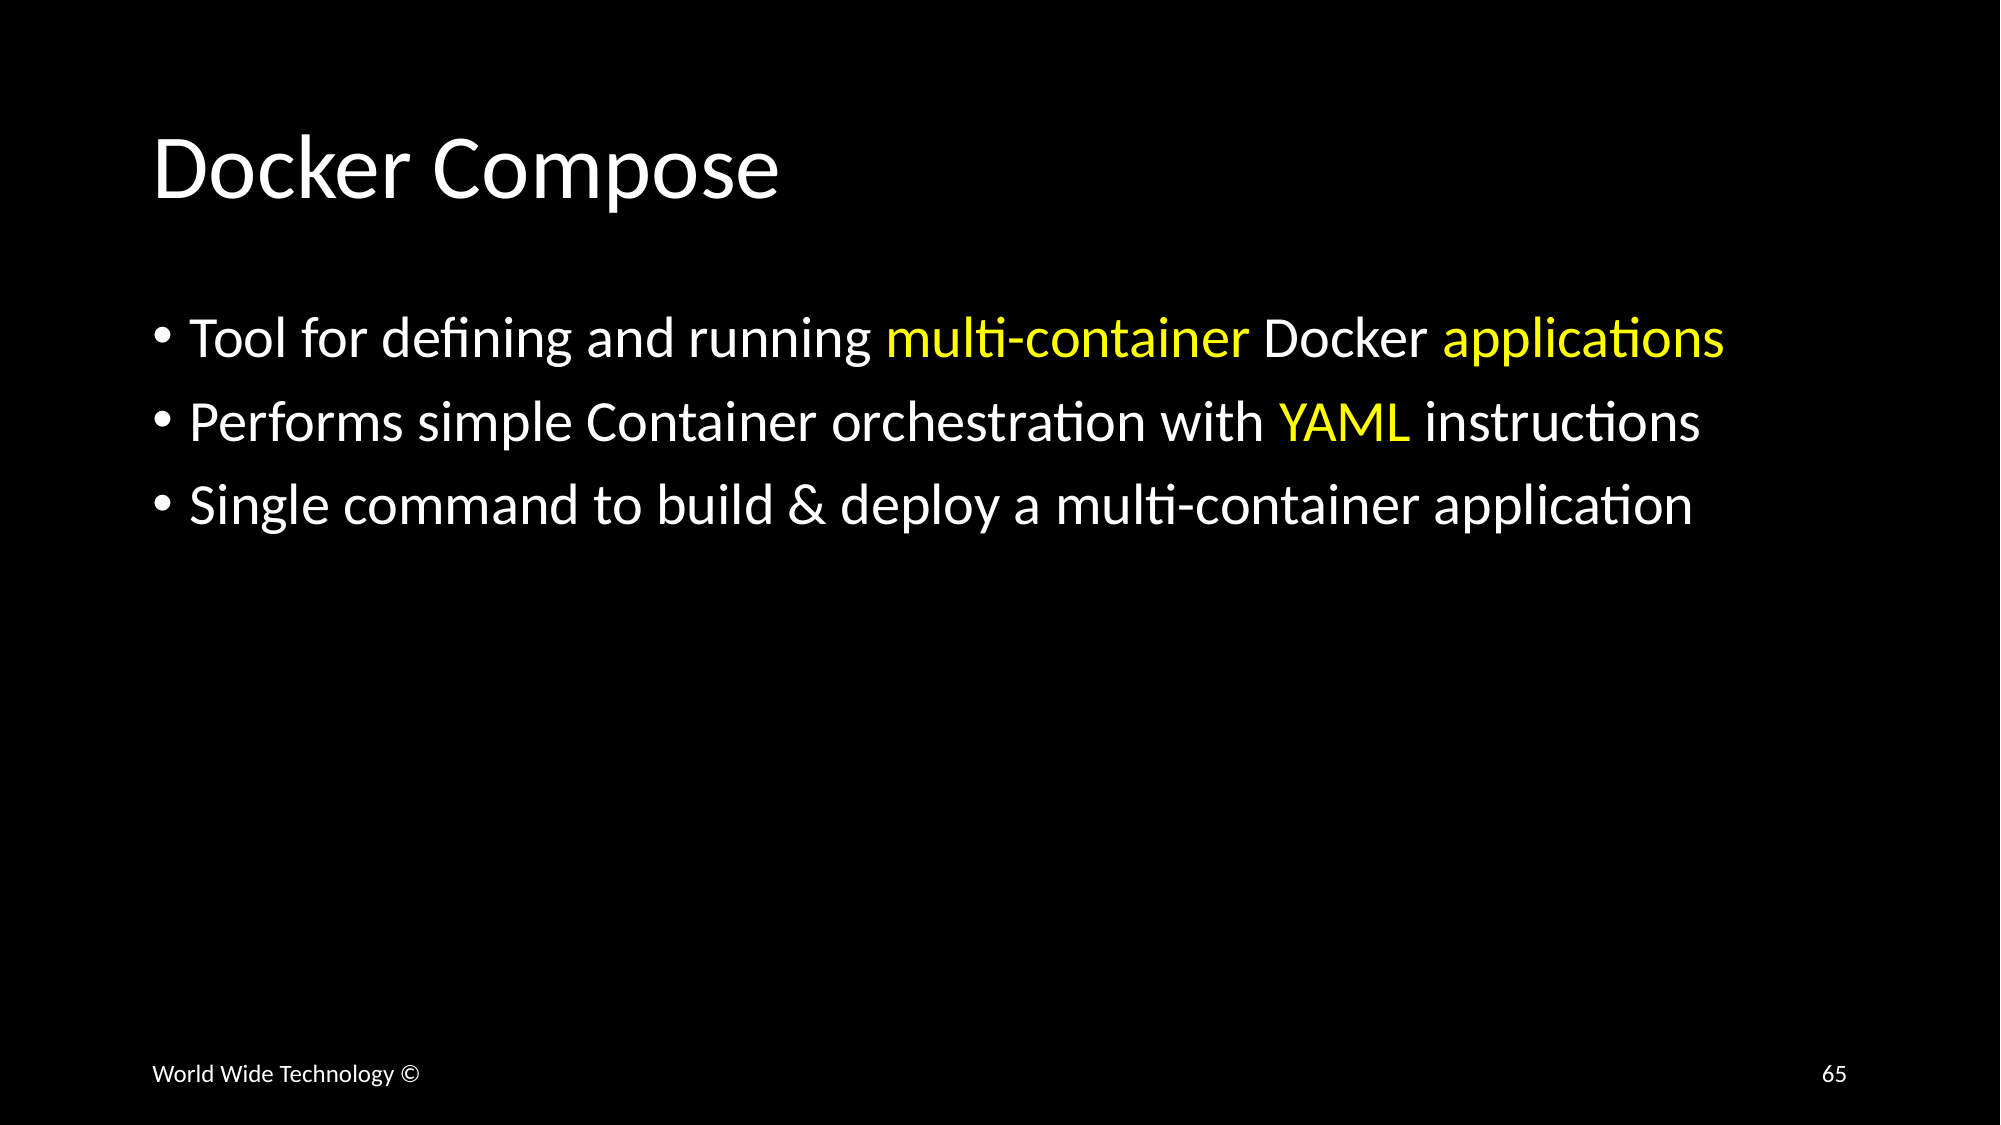

# Docker Compose
Tool for defining and running multi-container Docker applications
Performs simple Container orchestration with YAML instructions
Single command to build & deploy a multi-container application
World Wide Technology ©
65